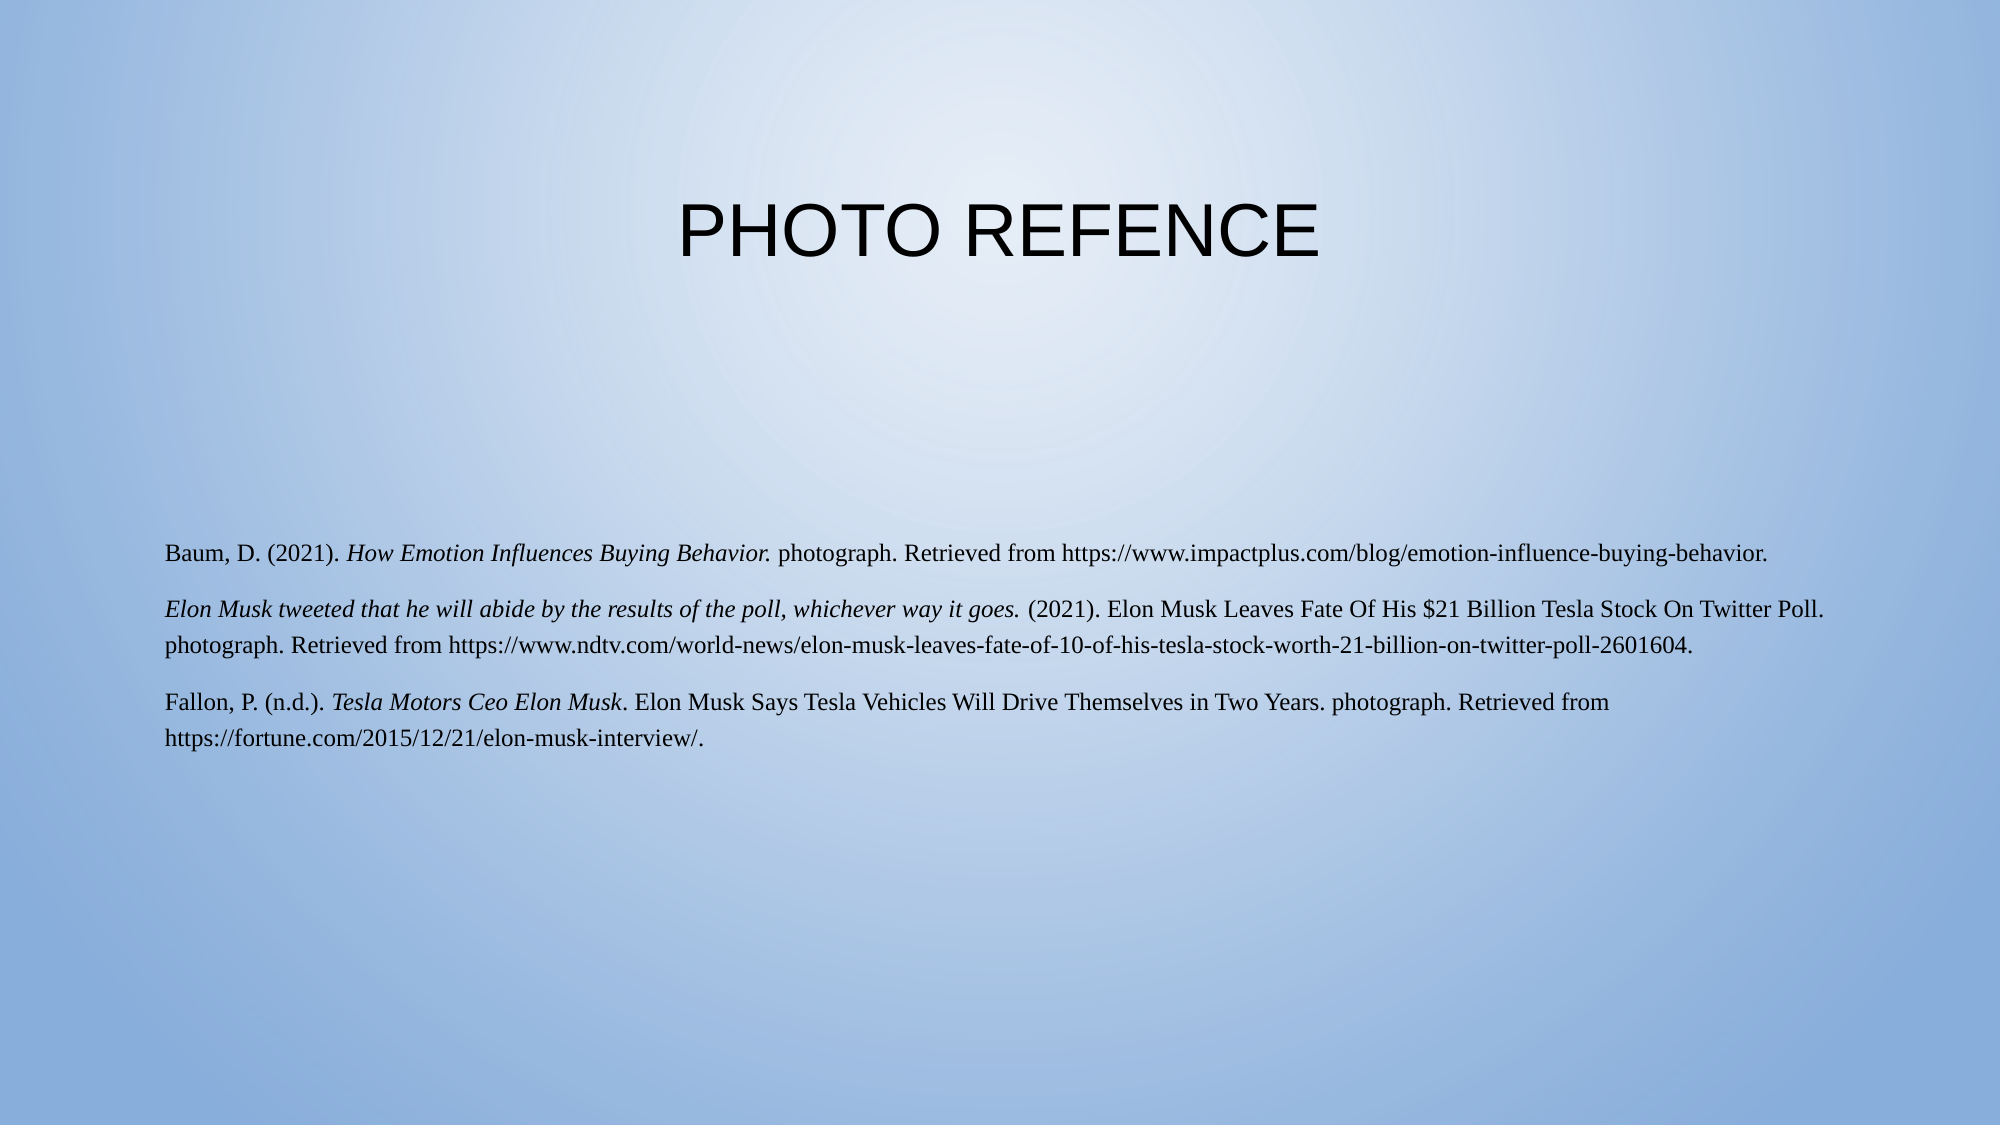

# Photo Refence
Baum, D. (2021). How Emotion Influences Buying Behavior. photograph. Retrieved from https://www.impactplus.com/blog/emotion-influence-buying-behavior.
Elon Musk tweeted that he will abide by the results of the poll, whichever way it goes. (2021). Elon Musk Leaves Fate Of His $21 Billion Tesla Stock On Twitter Poll. photograph. Retrieved from https://www.ndtv.com/world-news/elon-musk-leaves-fate-of-10-of-his-tesla-stock-worth-21-billion-on-twitter-poll-2601604.
Fallon, P. (n.d.). Tesla Motors Ceo Elon Musk. Elon Musk Says Tesla Vehicles Will Drive Themselves in Two Years. photograph. Retrieved from https://fortune.com/2015/12/21/elon-musk-interview/.